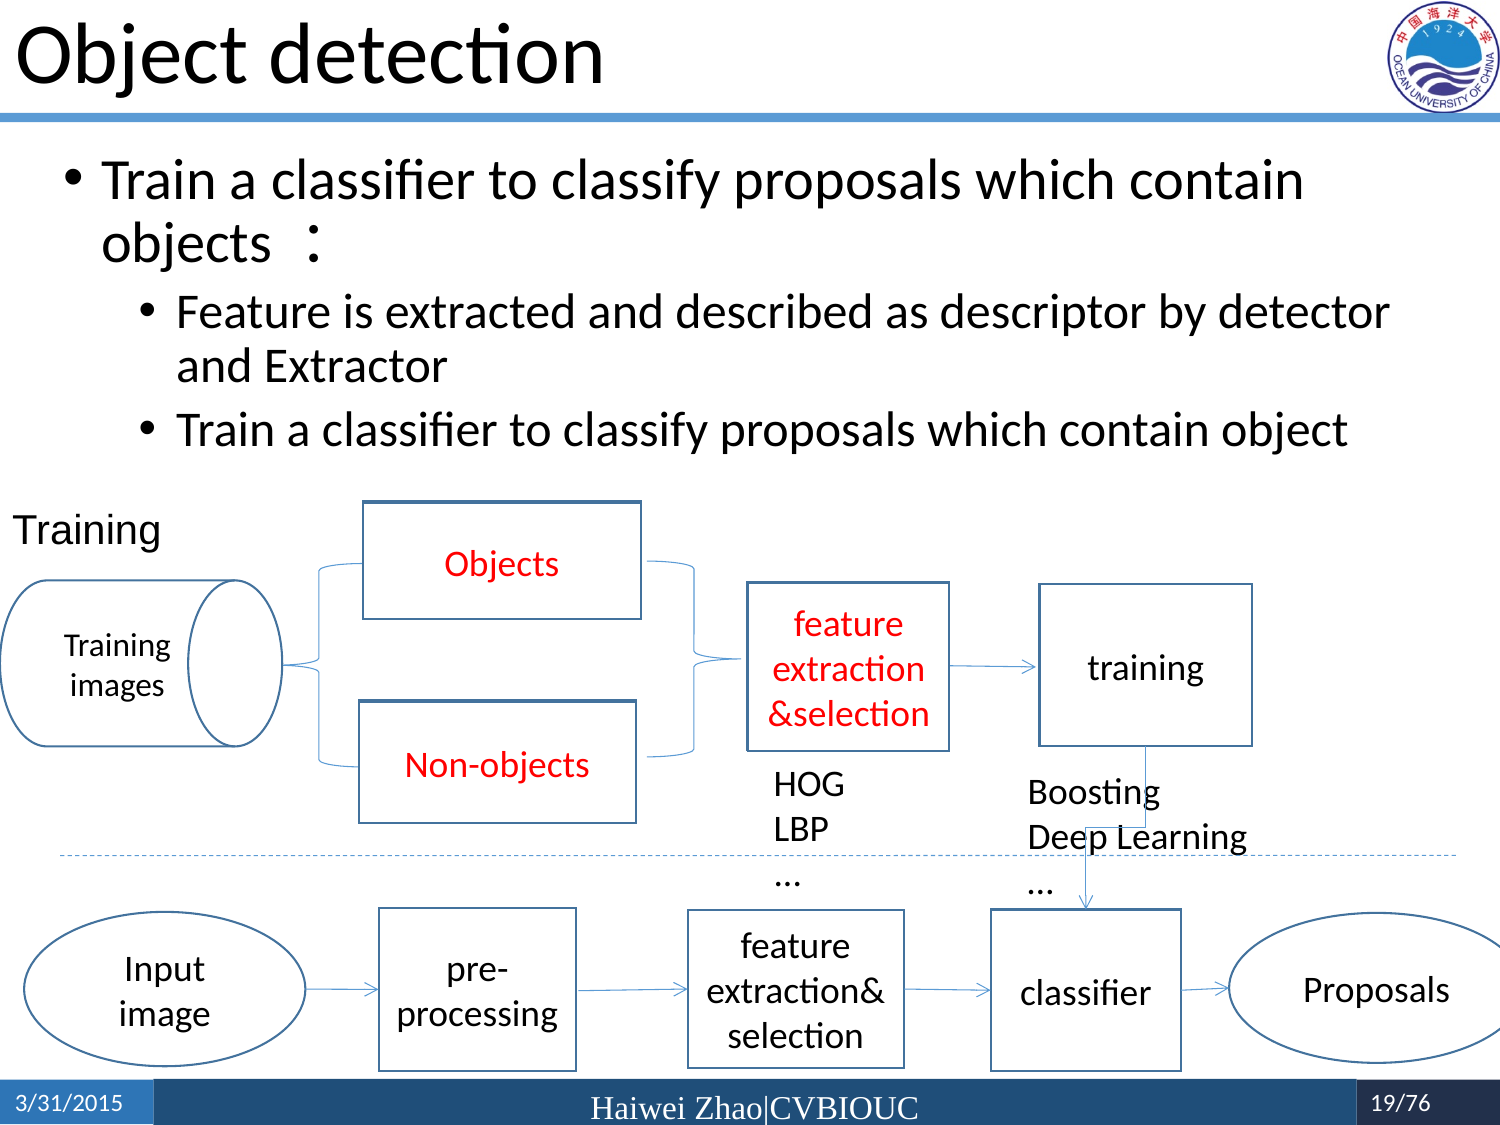

# Object detection
Train a classifier to classify proposals which contain objects ：
Feature is extracted and described as descriptor by detector and Extractor
Train a classifier to classify proposals which contain object
Training
Objects
Objects

Training
images
feature
extraction&selection
feature
extraction&selection
training
Non-objects
Non-objects
HOG
LBP
...
Boosting
Deep Learning
…
pre-processing
classifier
feature
extraction&selection
Input image
Proposals